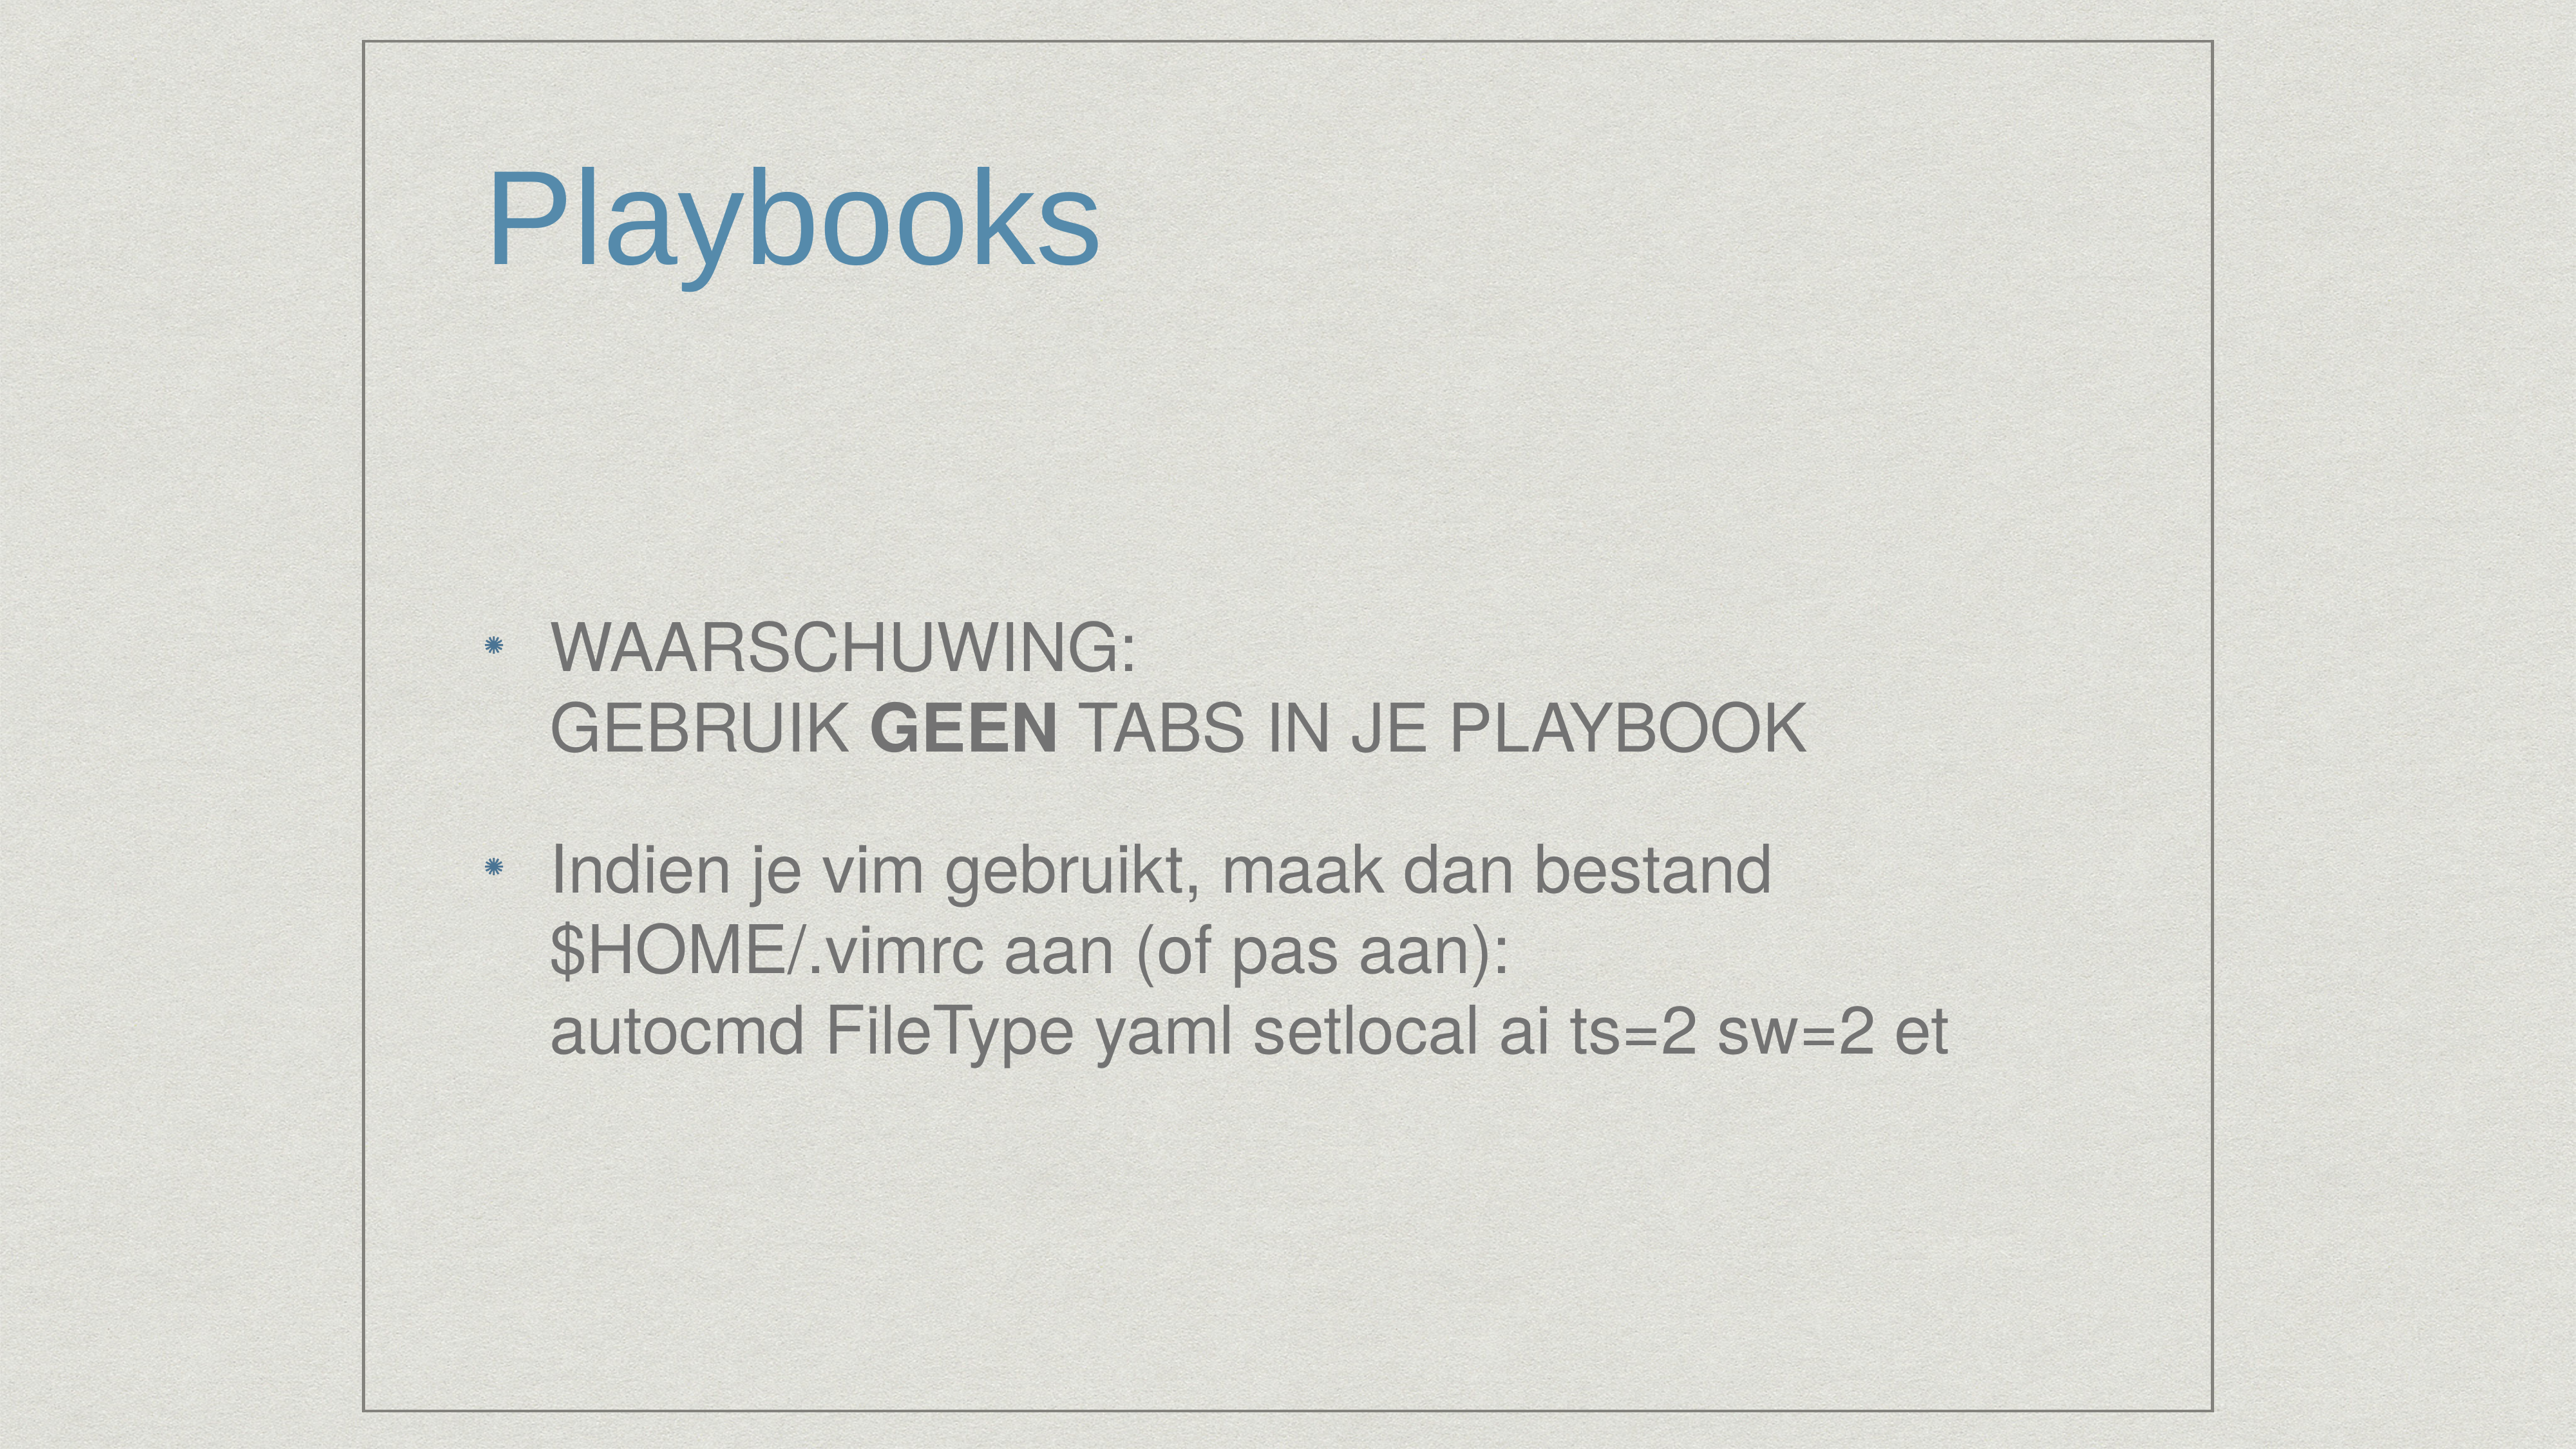

# Playbooks
WAARSCHUWING:
GEBRUIK GEEN TABS IN JE PLAYBOOK
Indien je vim gebruikt, maak dan bestand $HOME/.vimrc aan (of pas aan):
autocmd FileType yaml setlocal ai ts=2 sw=2 et